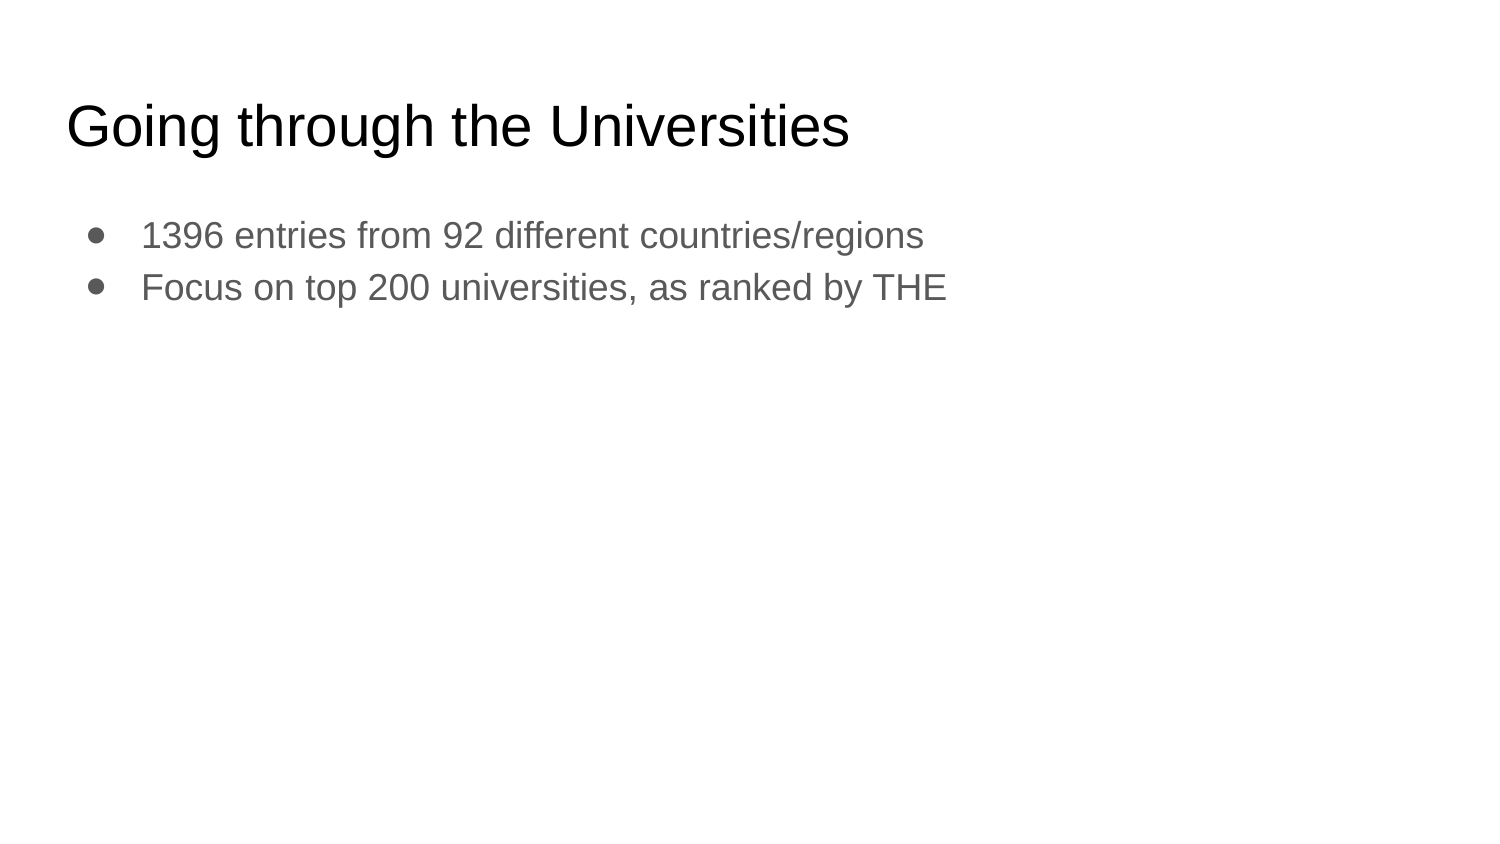

# Going through the Universities
1396 entries from 92 different countries/regions
Focus on top 200 universities, as ranked by THE